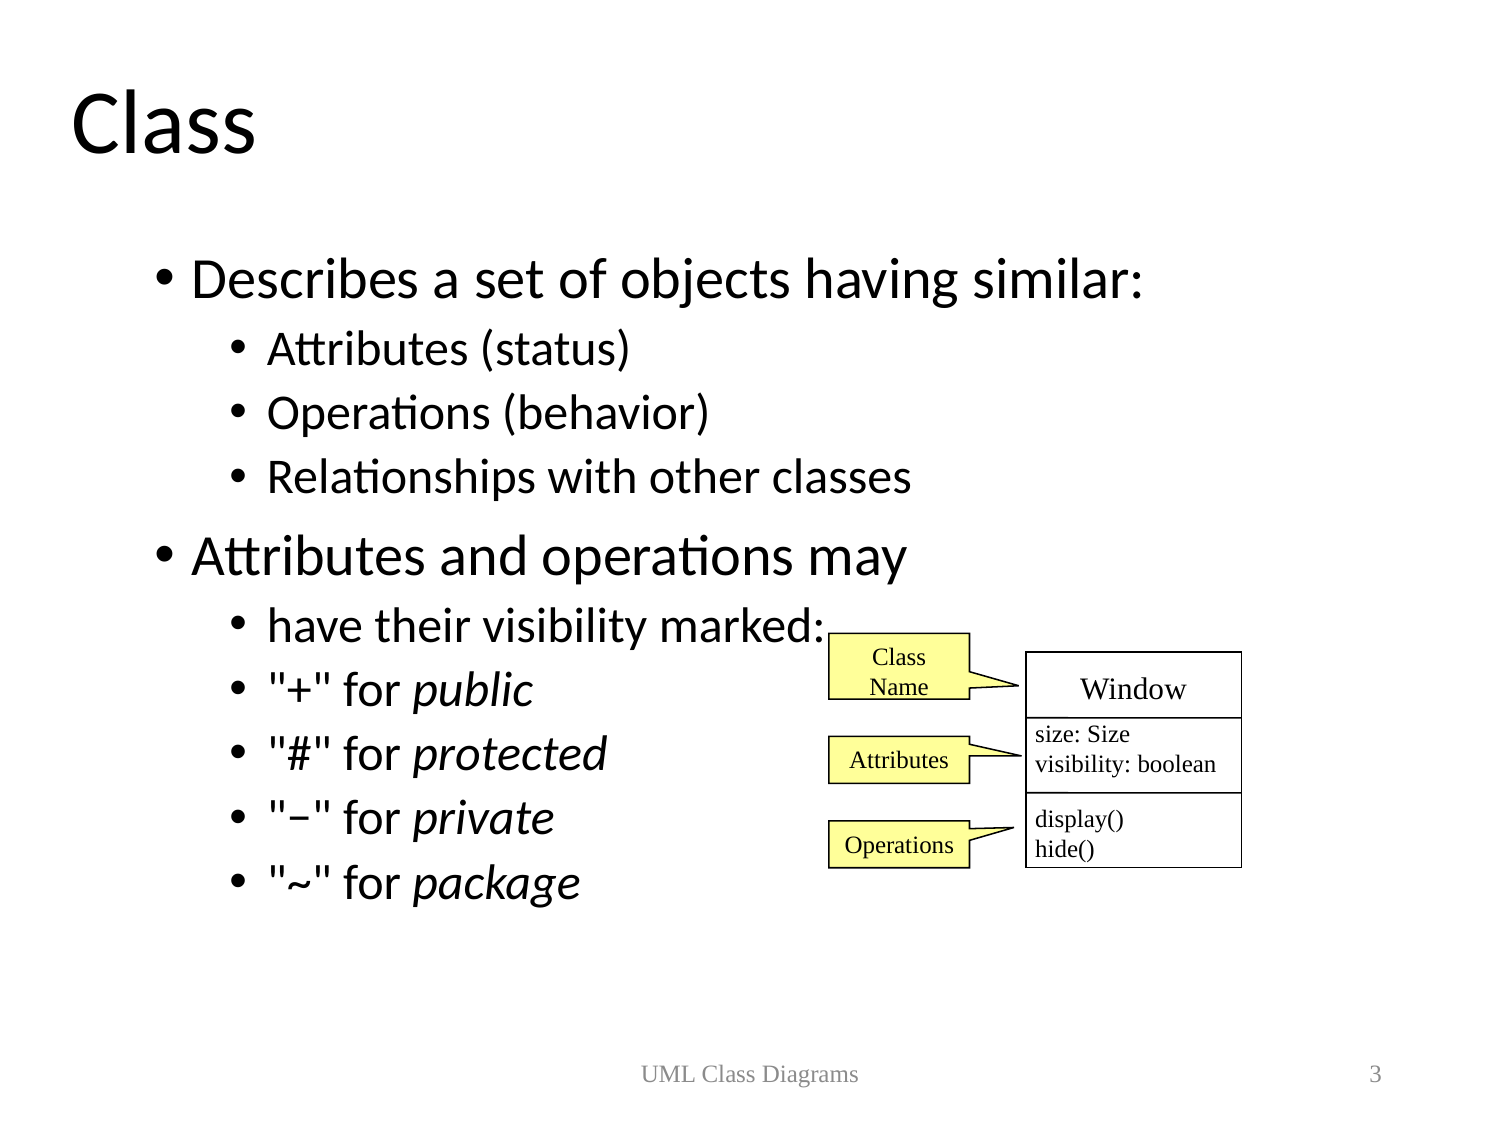

# Class
Describes a set of objects having similar:
Attributes (status)
Operations (behavior)
Relationships with other classes
Attributes and operations may
have their visibility marked:
"+" for public
"#" for protected
"−" for private
"~" for package
Class Name

Window
size: Size
visibility: boolean

display()
hide()
Attributes
Operations

UML Class Diagrams
3